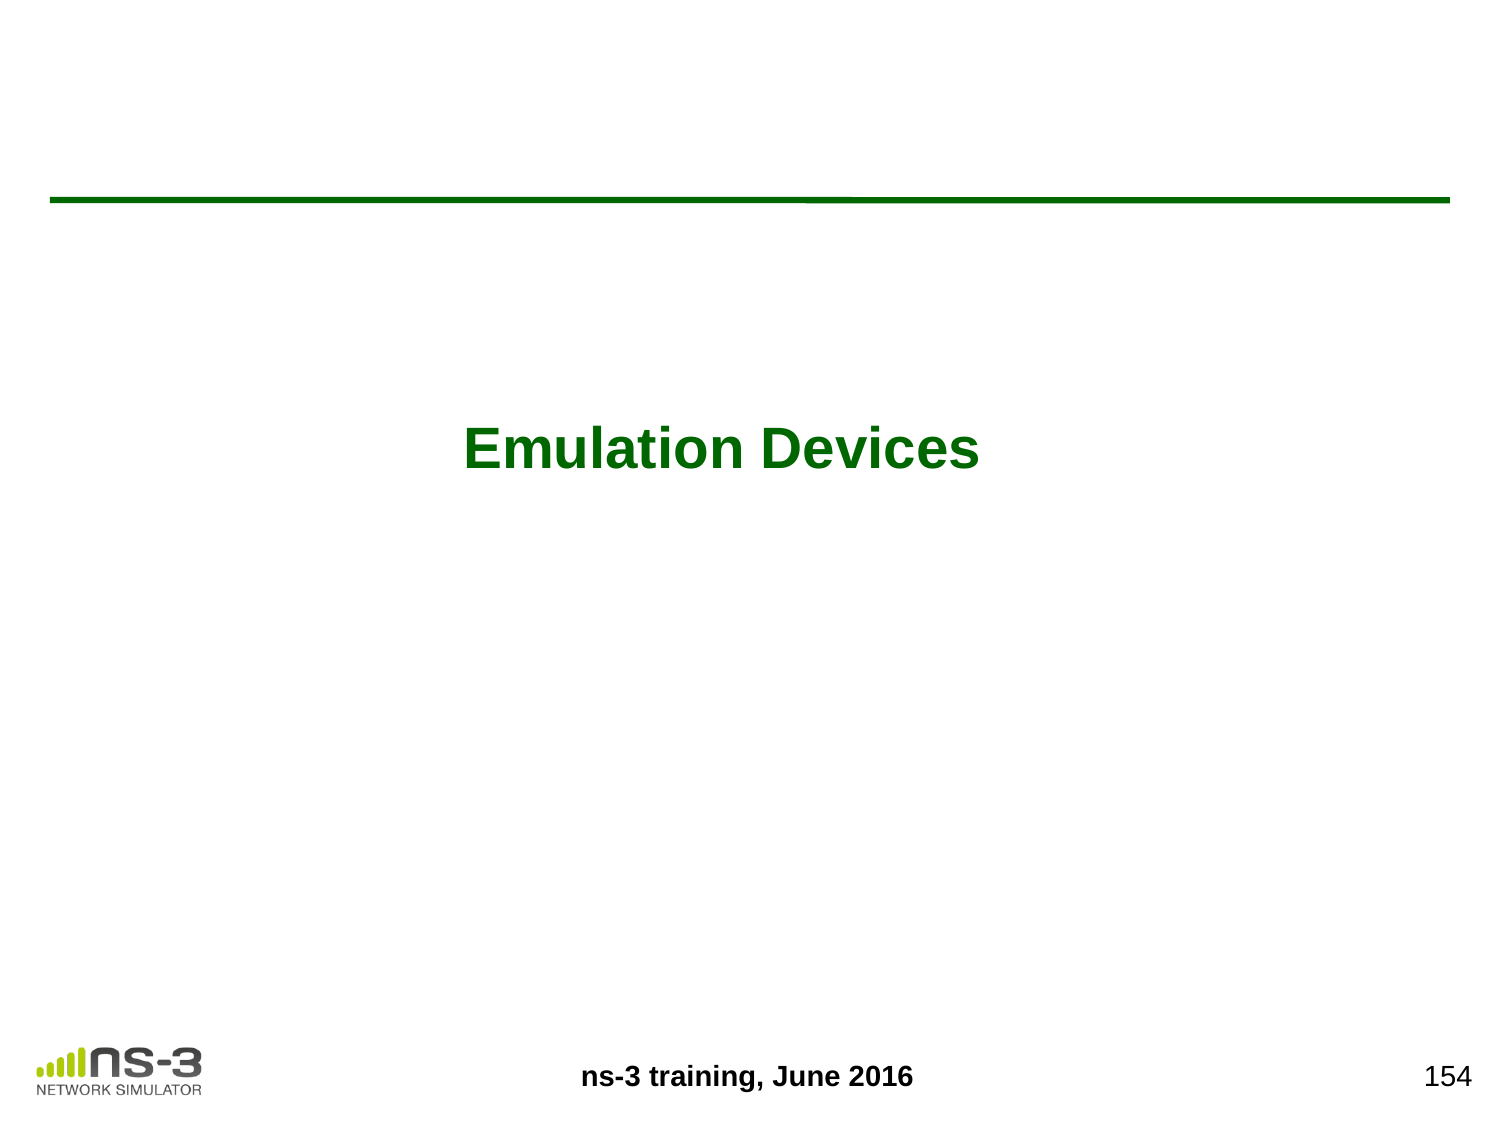

# Emulation Devices
154
ns-3 training, June 2016